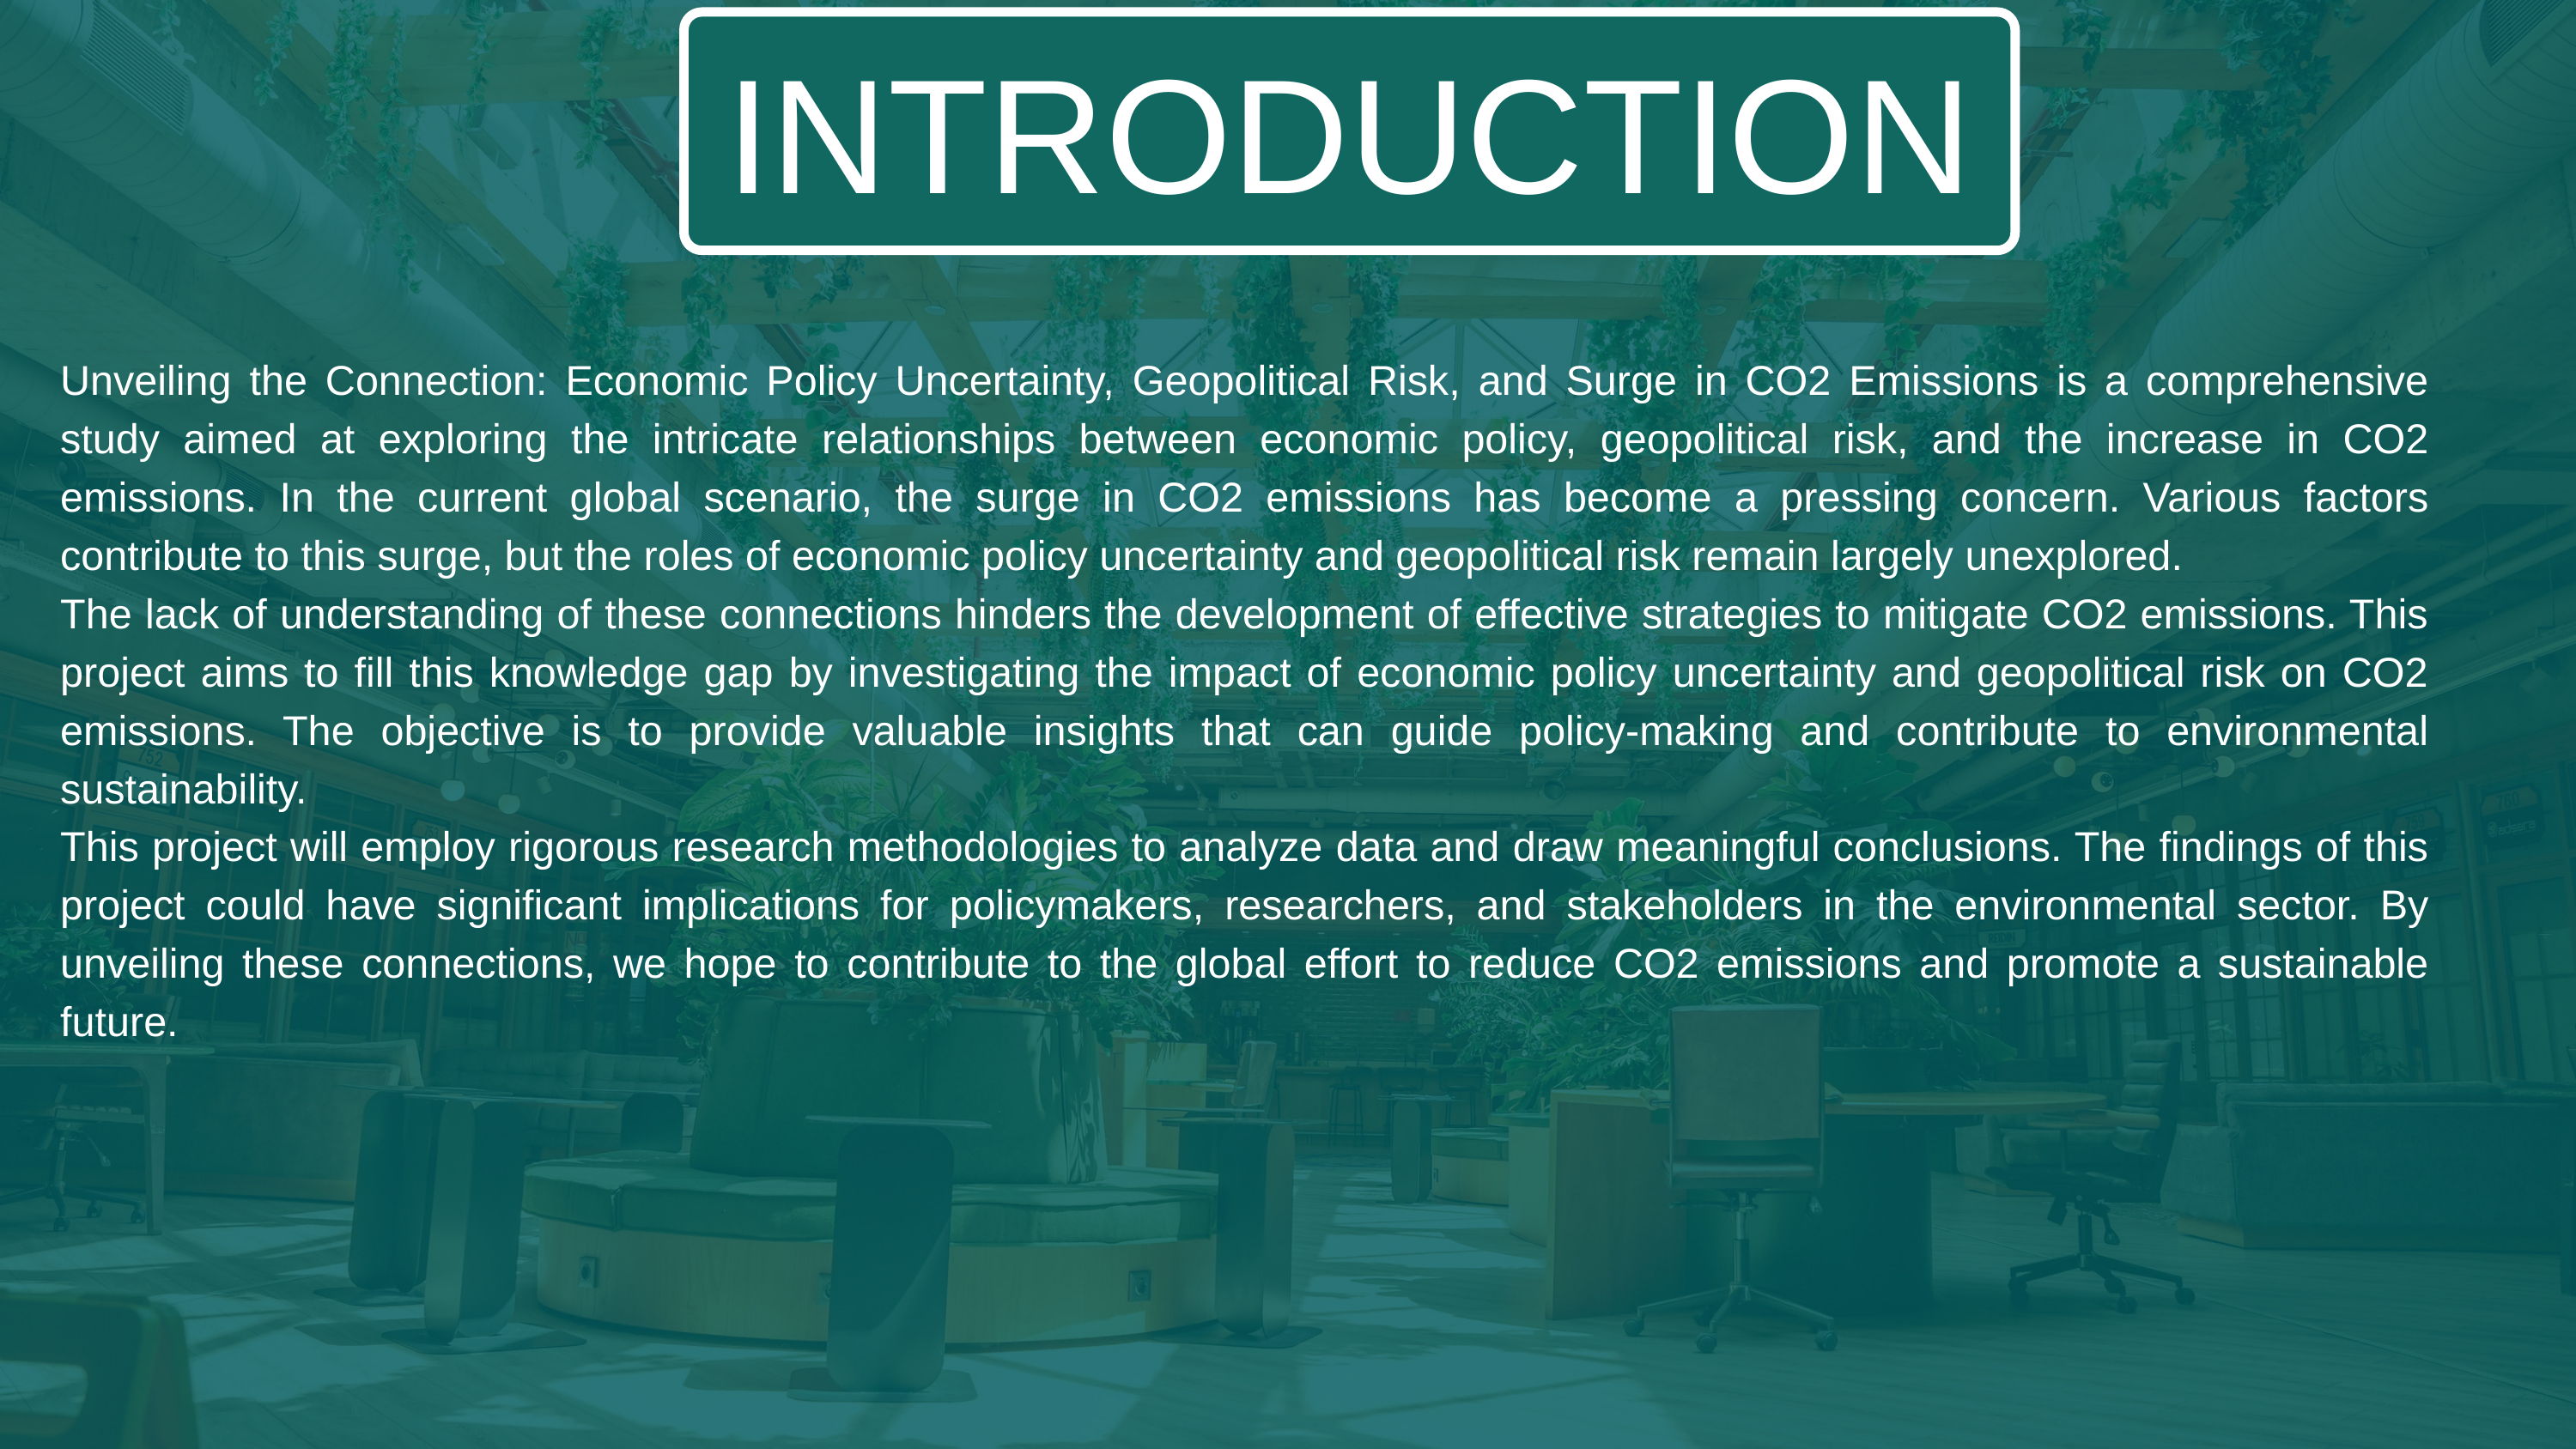

INTRODUCTION

Unveiling the Connection: Economic Policy Uncertainty, Geopolitical Risk, and Surge in CO2 Emissions is a comprehensive study aimed at exploring the intricate relationships between economic policy, geopolitical risk, and the increase in CO2 emissions. In the current global scenario, the surge in CO2 emissions has become a pressing concern. Various factors contribute to this surge, but the roles of economic policy uncertainty and geopolitical risk remain largely unexplored.
The lack of understanding of these connections hinders the development of effective strategies to mitigate CO2 emissions. This project aims to fill this knowledge gap by investigating the impact of economic policy uncertainty and geopolitical risk on CO2 emissions. The objective is to provide valuable insights that can guide policy-making and contribute to environmental sustainability.
This project will employ rigorous research methodologies to analyze data and draw meaningful conclusions. The findings of this project could have significant implications for policymakers, researchers, and stakeholders in the environmental sector. By unveiling these connections, we hope to contribute to the global effort to reduce CO2 emissions and promote a sustainable future.